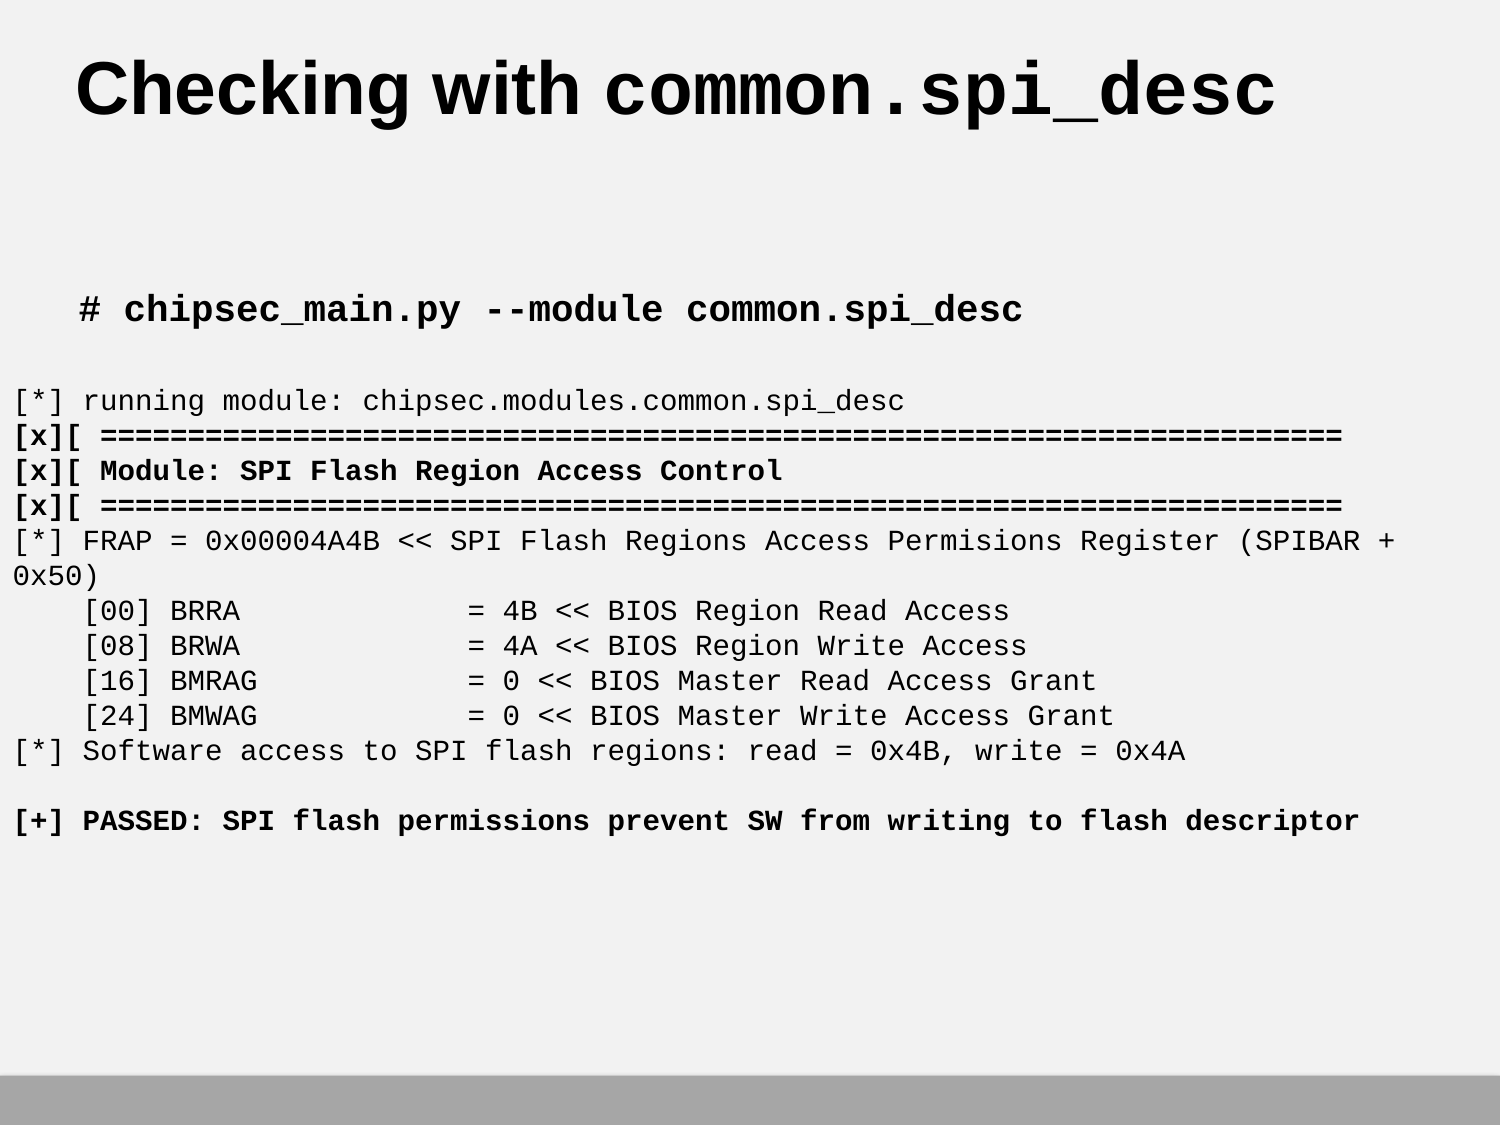

# Checking with common.spi_desc
# chipsec_main.py --module common.spi_desc
[*] running module: chipsec.modules.common.spi_desc
[x][ =======================================================================
[x][ Module: SPI Flash Region Access Control
[x][ =======================================================================
[*] FRAP = 0x00004A4B << SPI Flash Regions Access Permisions Register (SPIBAR + 0x50)
    [00] BRRA             = 4B << BIOS Region Read Access
    [08] BRWA             = 4A << BIOS Region Write Access
    [16] BMRAG            = 0 << BIOS Master Read Access Grant
    [24] BMWAG            = 0 << BIOS Master Write Access Grant
[*] Software access to SPI flash regions: read = 0x4B, write = 0x4A

[+] PASSED: SPI flash permissions prevent SW from writing to flash descriptor